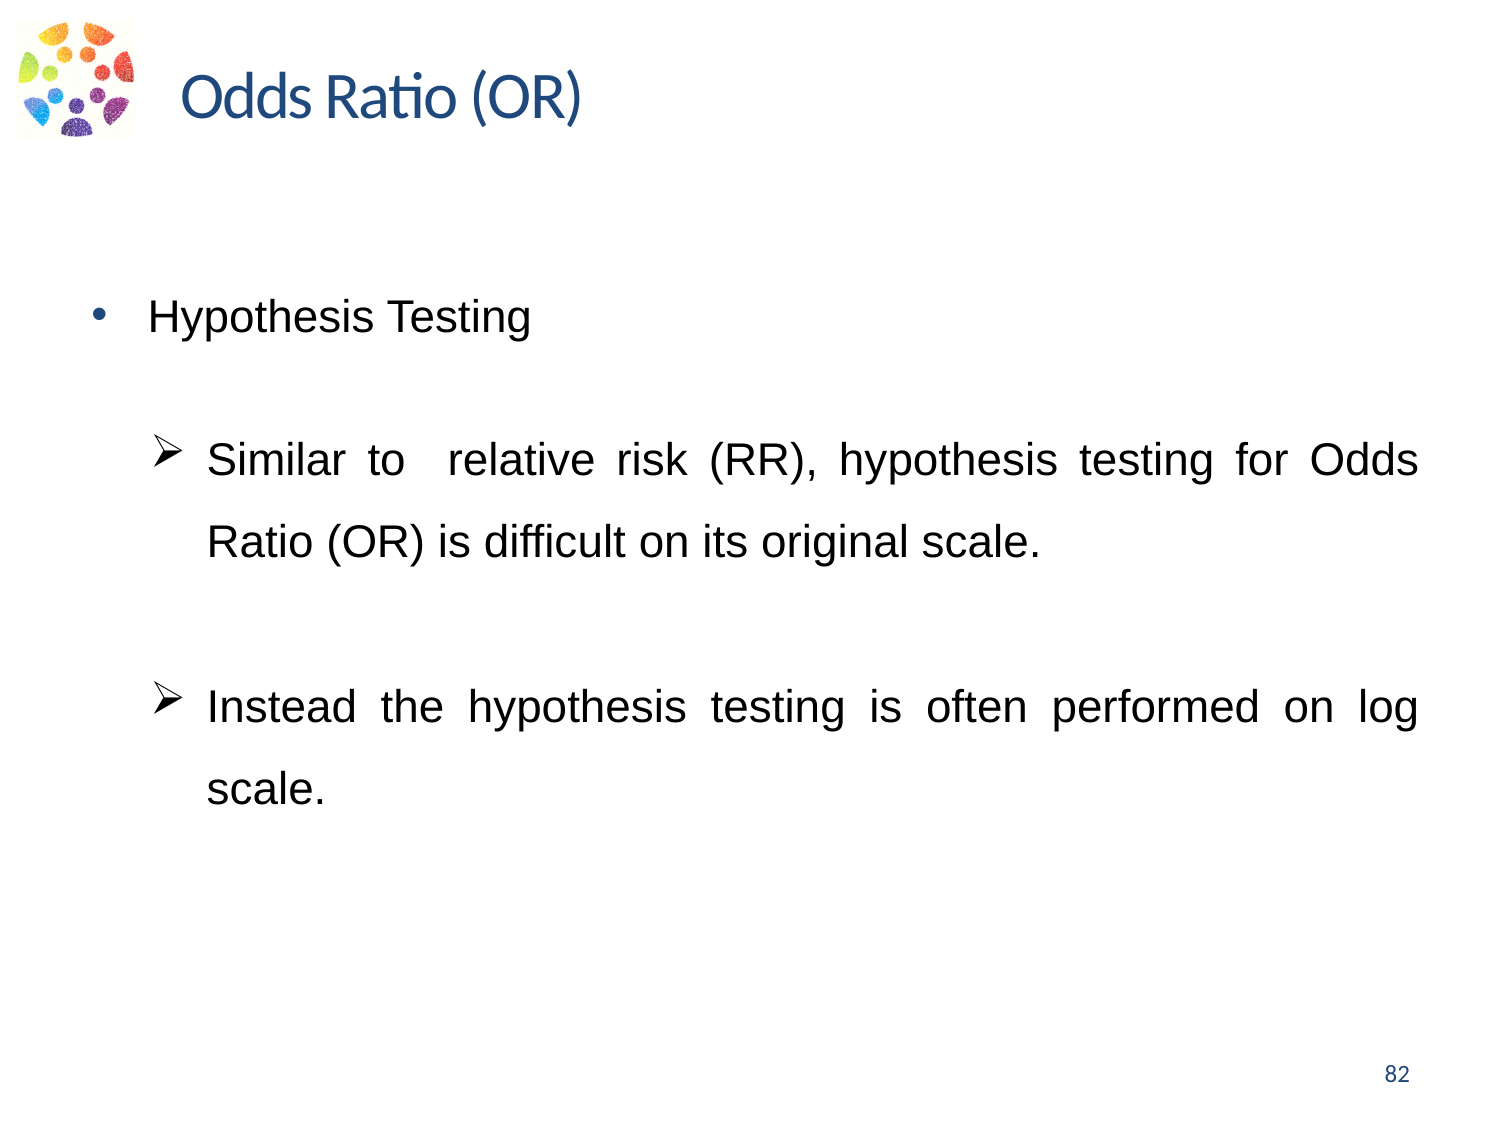

Odds Ratio (OR)
Hypothesis Testing
Similar to  relative risk (RR), hypothesis testing for Odds Ratio (OR) is difficult on its original scale.

Instead the hypothesis testing is often performed on log scale.

82